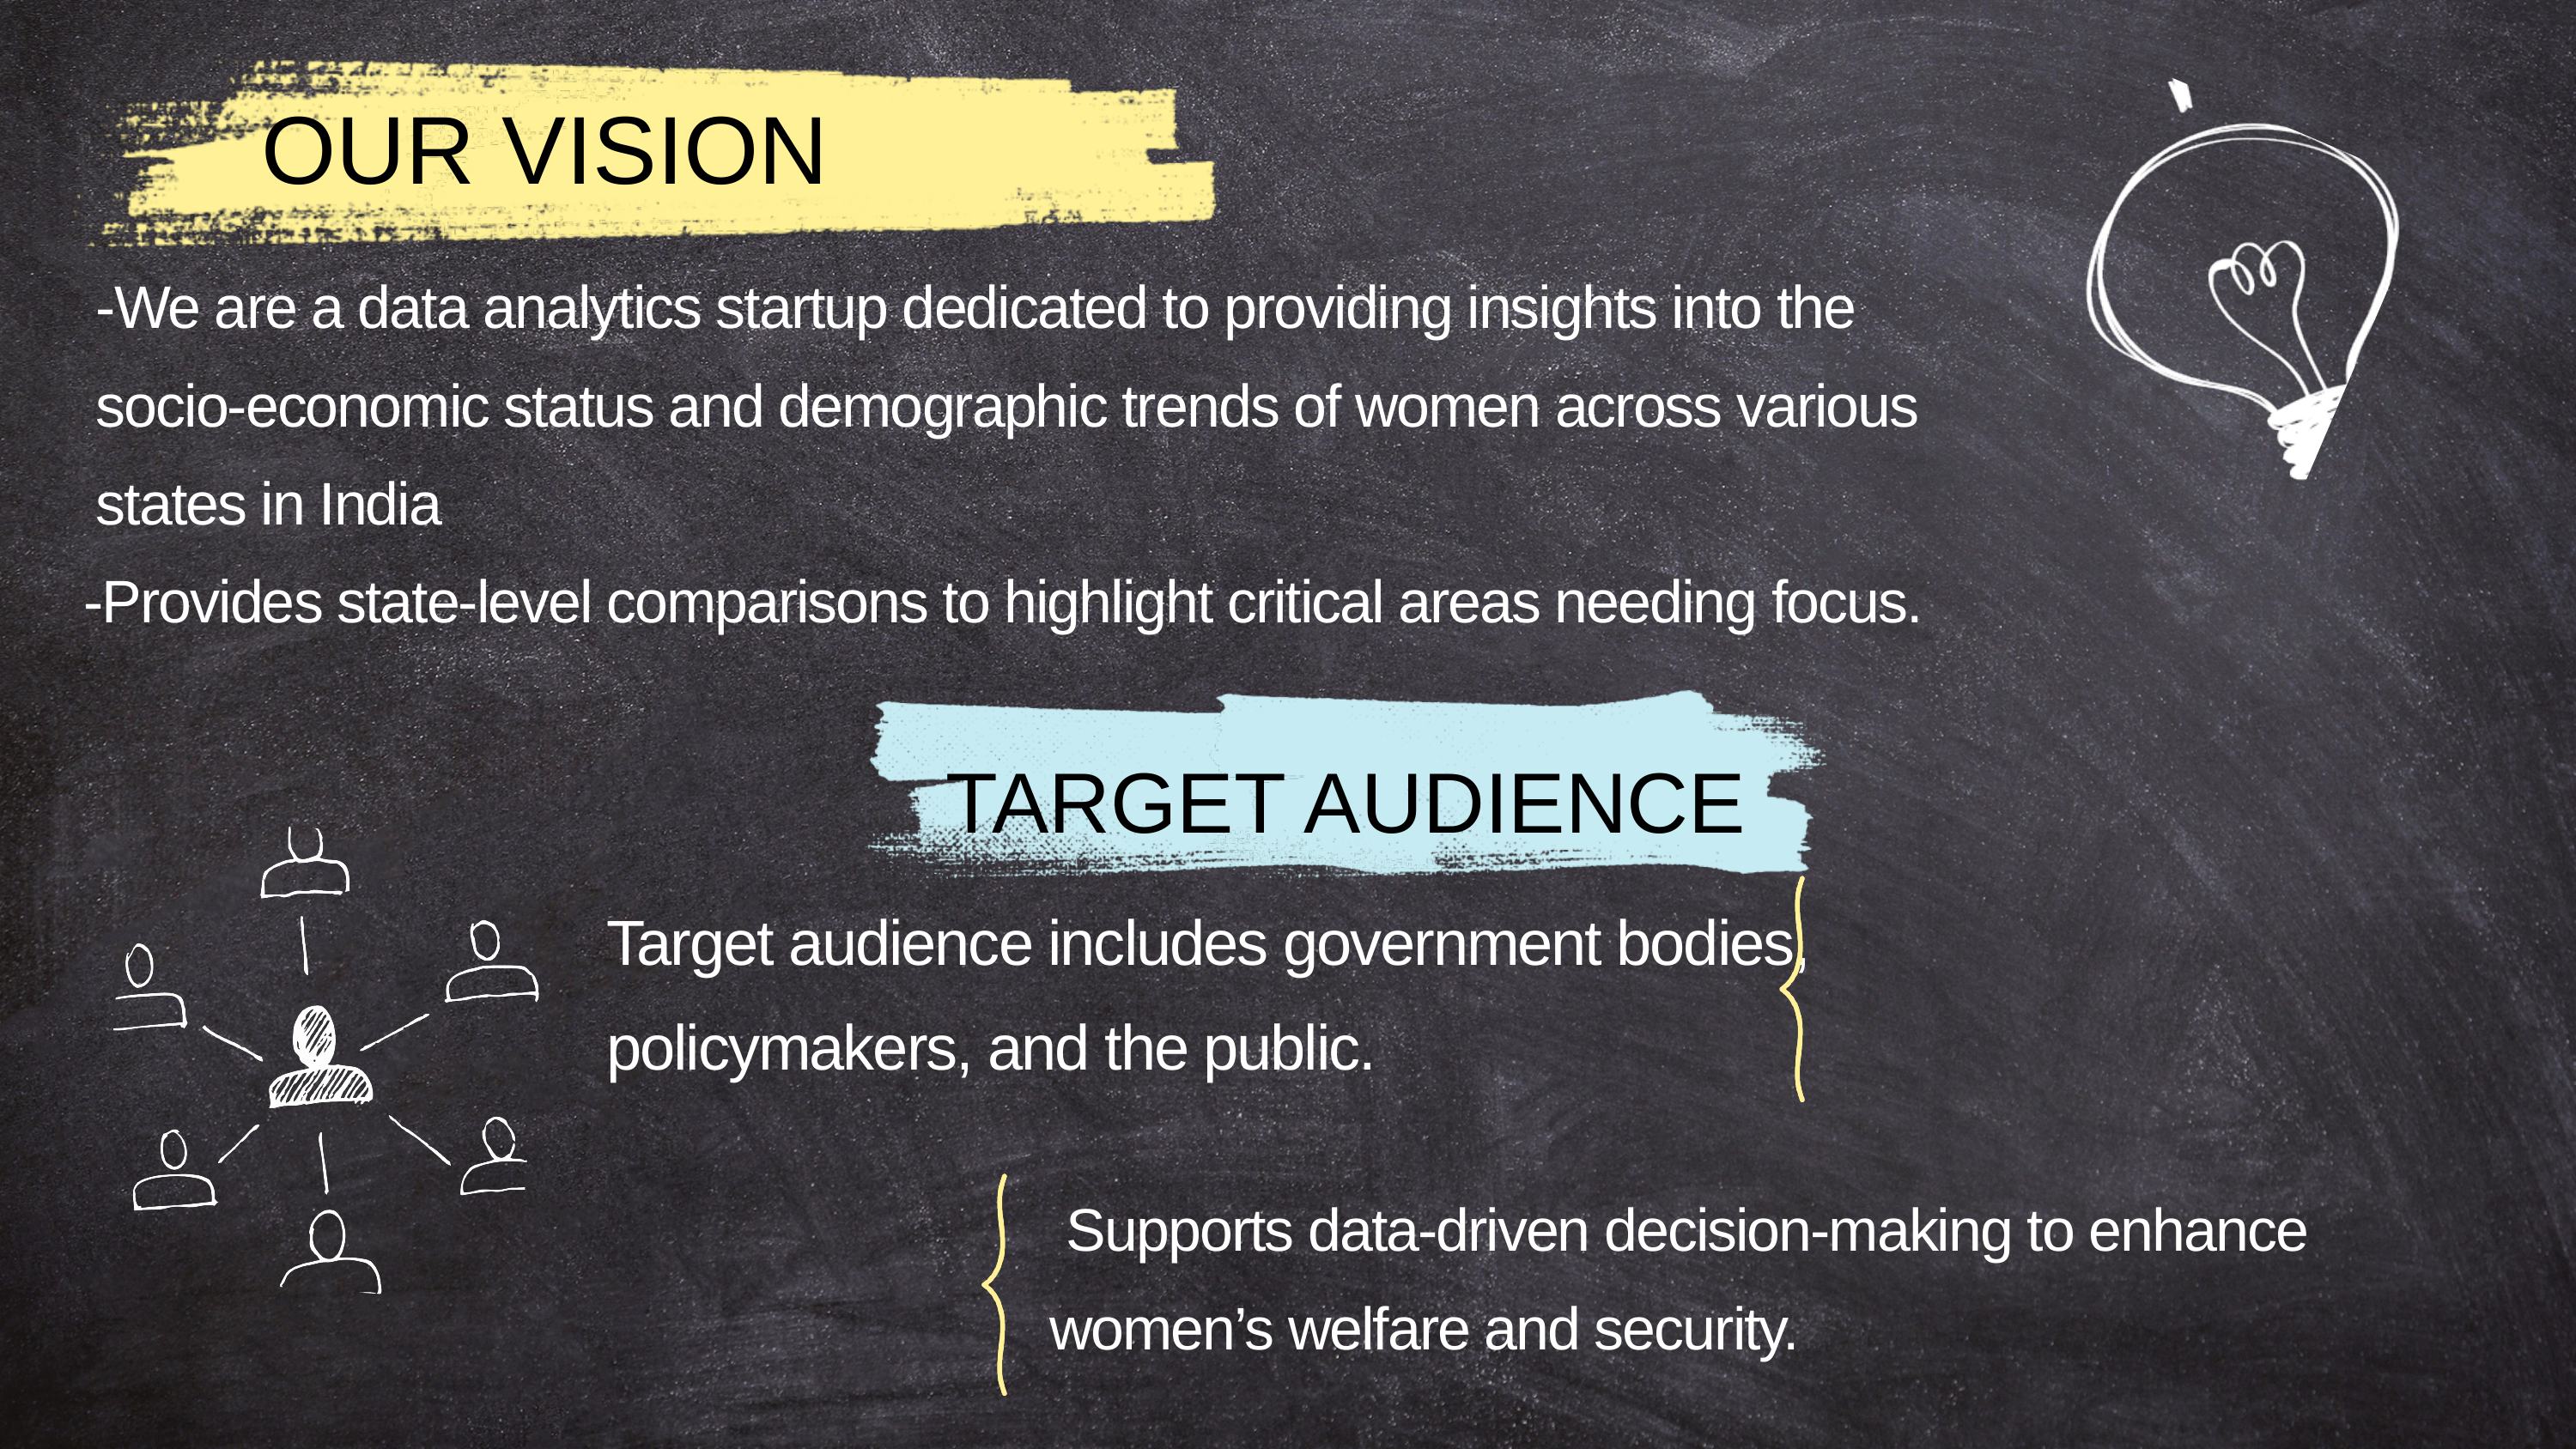

OUR VISION

-We are a data analytics startup dedicated to providing insights into the socio-economic status and demographic trends of women across various states in India
 -Provides state-level comparisons to highlight critical areas needing focus.

TARGET AUDIENCE

Target audience includes government bodies, policymakers, and the public.

 Supports data-driven decision-making to enhance women’s welfare and security.